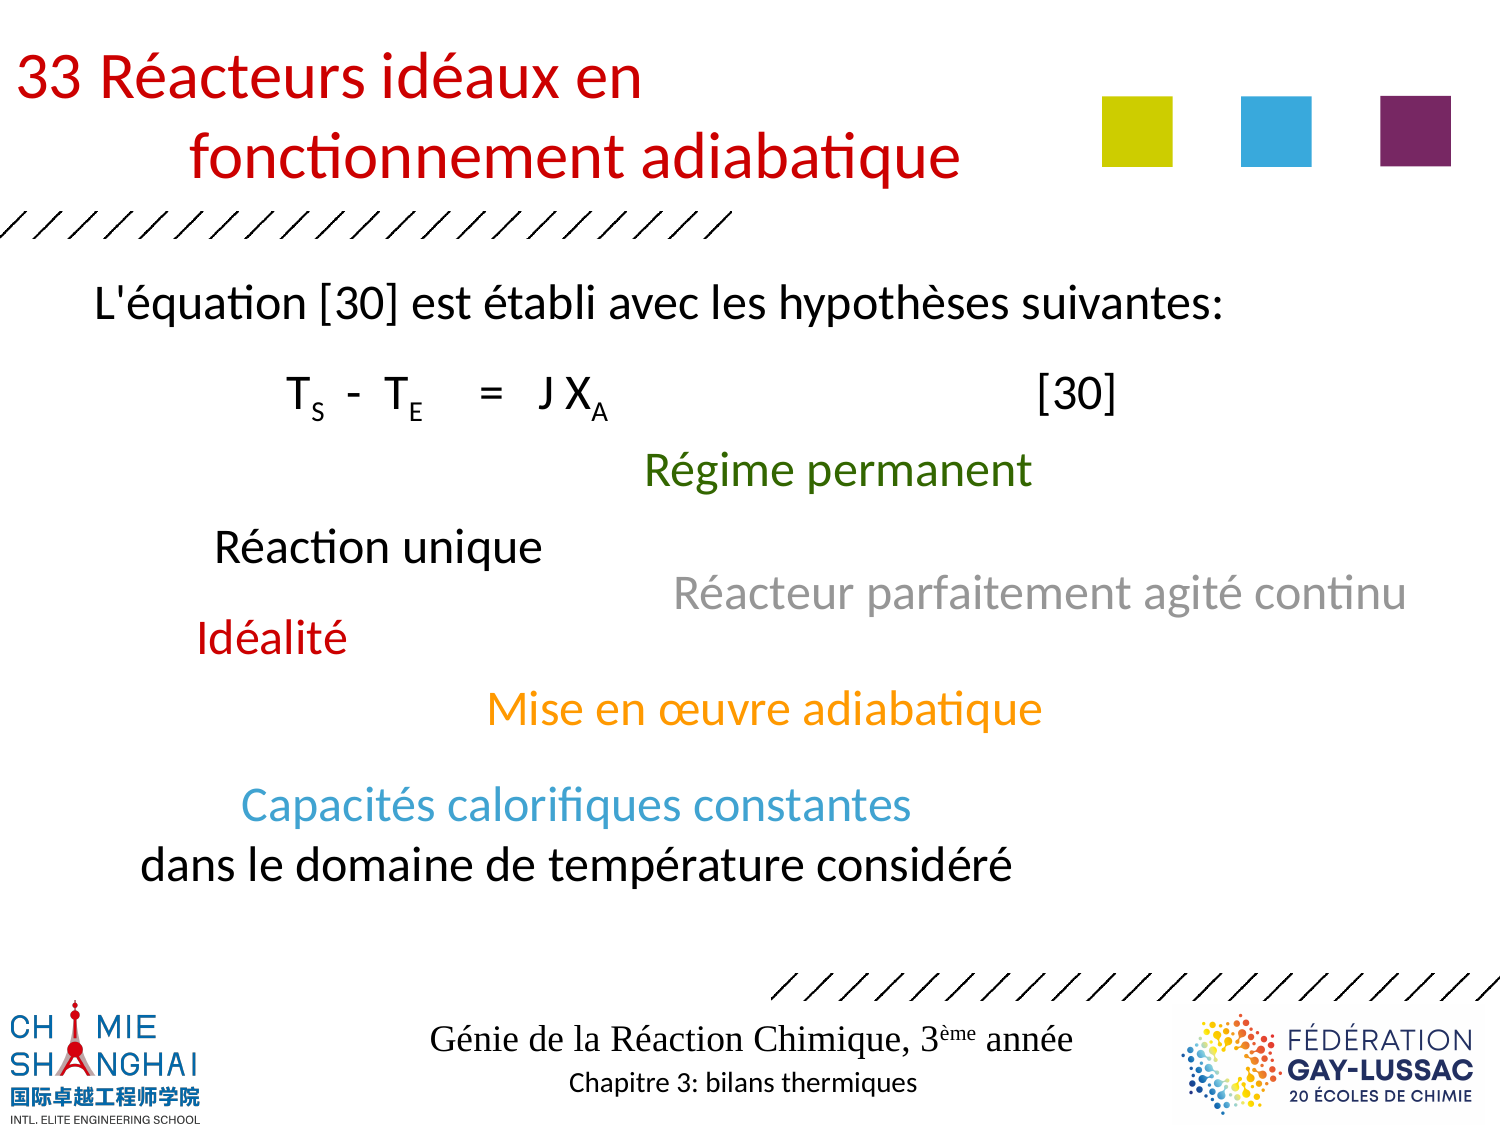

Réacteurs idéaux en
	fonctionnement adiabatique
L'équation [30] est établi avec les hypothèses suivantes:
TS  -  TE     =   J XA 			[30]
Régime permanent
Réaction unique
Réacteur parfaitement agité continu
Idéalité
Mise en œuvre adiabatique
Capacités calorifiques constantes
dans le domaine de température considéré